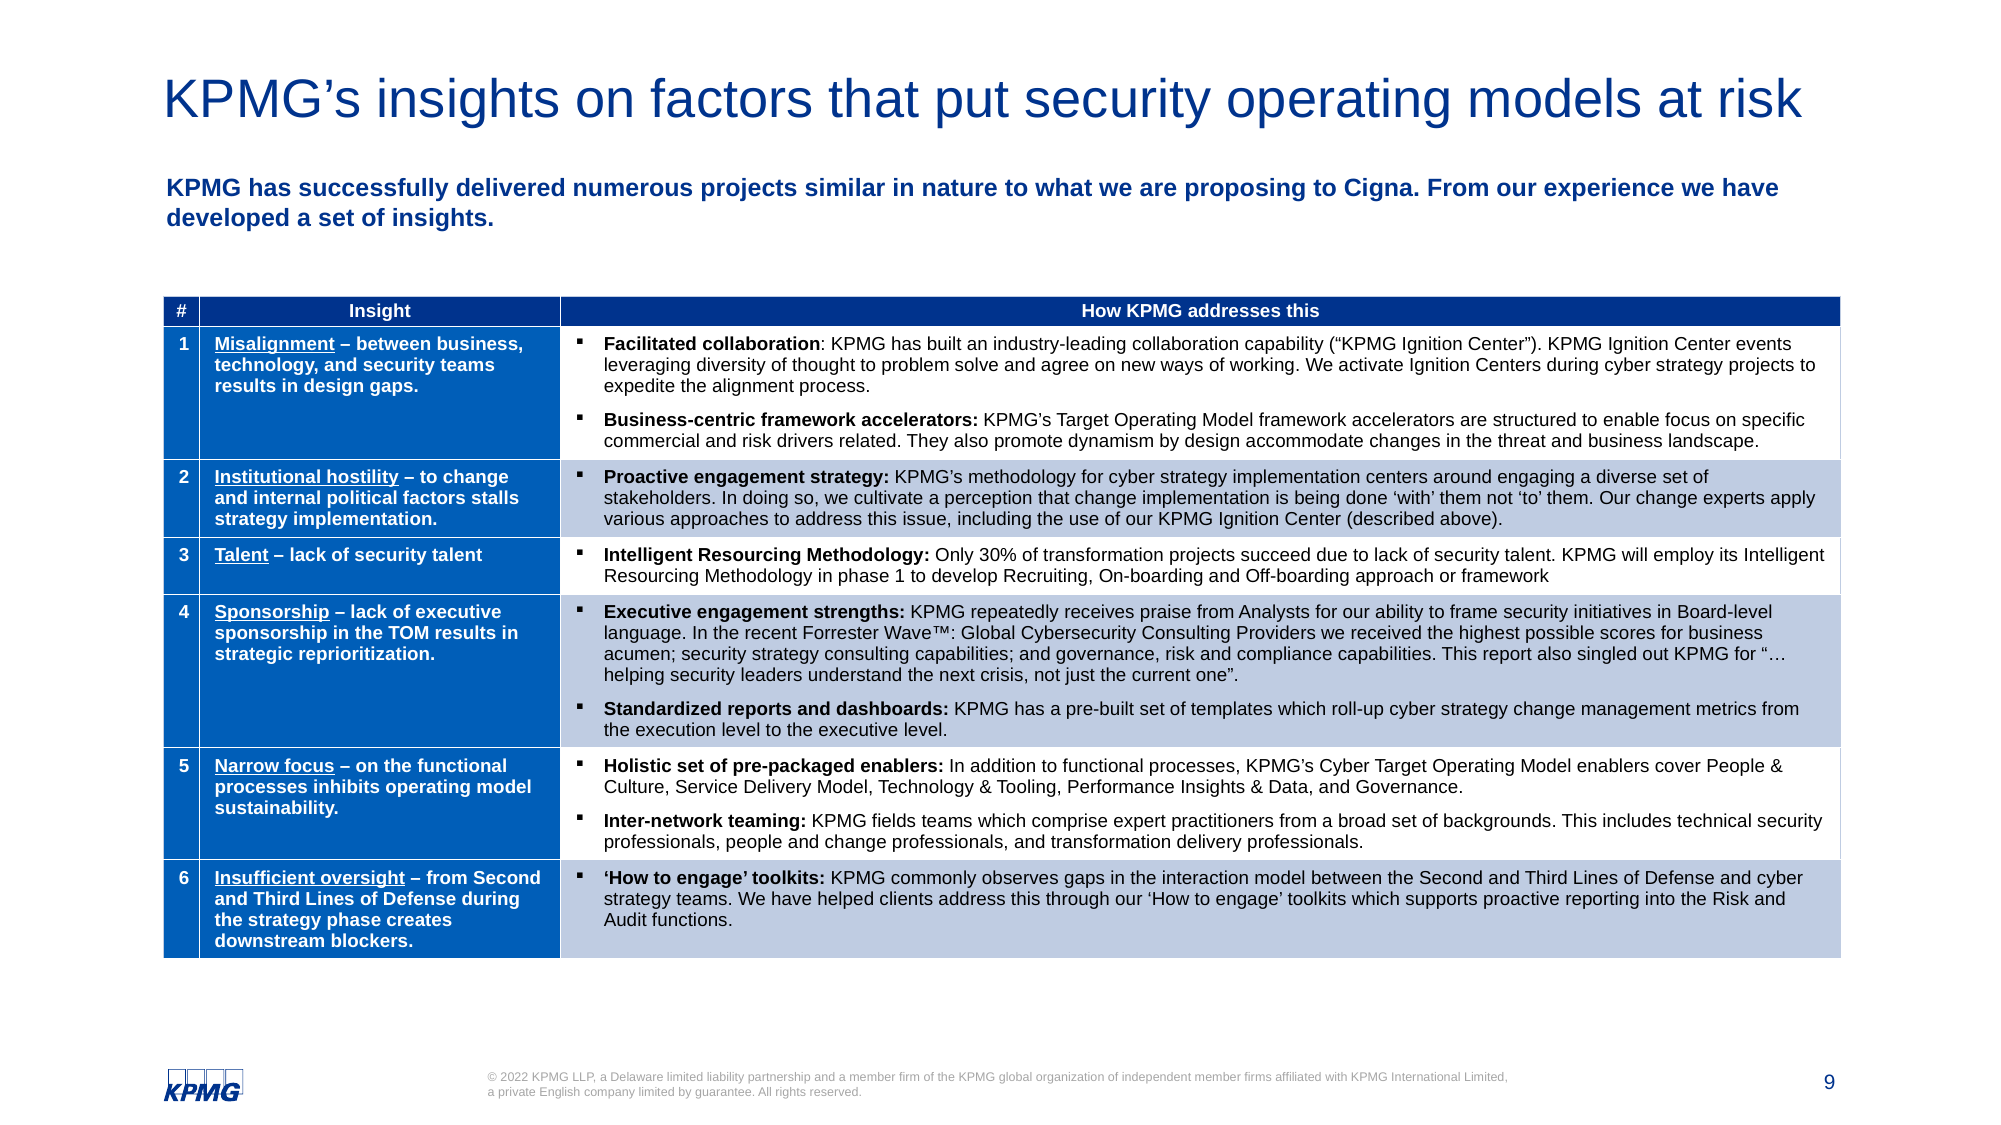

# KPMG’s insights on factors that put security operating models at risk
KPMG has successfully delivered numerous projects similar in nature to what we are proposing to Cigna. From our experience we have developed a set of insights.
| # | Insight | How KPMG addresses this |
| --- | --- | --- |
| 1 | Misalignment – between business, technology, and security teams results in design gaps. | Facilitated collaboration: KPMG has built an industry-leading collaboration capability (“KPMG Ignition Center”). KPMG Ignition Center events leveraging diversity of thought to problem solve and agree on new ways of working. We activate Ignition Centers during cyber strategy projects to expedite the alignment process. Business-centric framework accelerators: KPMG’s Target Operating Model framework accelerators are structured to enable focus on specific commercial and risk drivers related. They also promote dynamism by design accommodate changes in the threat and business landscape. |
| 2 | Institutional hostility – to change and internal political factors stalls strategy implementation. | Proactive engagement strategy: KPMG’s methodology for cyber strategy implementation centers around engaging a diverse set of stakeholders. In doing so, we cultivate a perception that change implementation is being done ‘with’ them not ‘to’ them. Our change experts apply various approaches to address this issue, including the use of our KPMG Ignition Center (described above). |
| 3 | Talent – lack of security talent | Intelligent Resourcing Methodology: Only 30% of transformation projects succeed due to lack of security talent. KPMG will employ its Intelligent Resourcing Methodology in phase 1 to develop Recruiting, On-boarding and Off-boarding approach or framework |
| 4 | Sponsorship – lack of executive sponsorship in the TOM results in strategic reprioritization. | Executive engagement strengths: KPMG repeatedly receives praise from Analysts for our ability to frame security initiatives in Board-level language. In the recent Forrester Wave™: Global Cybersecurity Consulting Providers we received the highest possible scores for business acumen; security strategy consulting capabilities; and governance, risk and compliance capabilities. This report also singled out KPMG for “…helping security leaders understand the next crisis, not just the current one”. Standardized reports and dashboards: KPMG has a pre-built set of templates which roll-up cyber strategy change management metrics from the execution level to the executive level. |
| 5 | Narrow focus – on the functional processes inhibits operating model sustainability. | Holistic set of pre-packaged enablers: In addition to functional processes, KPMG’s Cyber Target Operating Model enablers cover People & Culture, Service Delivery Model, Technology & Tooling, Performance Insights & Data, and Governance. Inter-network teaming: KPMG fields teams which comprise expert practitioners from a broad set of backgrounds. This includes technical security professionals, people and change professionals, and transformation delivery professionals. |
| 6 | Insufficient oversight – from Second and Third Lines of Defense during the strategy phase creates downstream blockers. | ‘How to engage’ toolkits: KPMG commonly observes gaps in the interaction model between the Second and Third Lines of Defense and cyber strategy teams. We have helped clients address this through our ‘How to engage’ toolkits which supports proactive reporting into the Risk and Audit functions. |